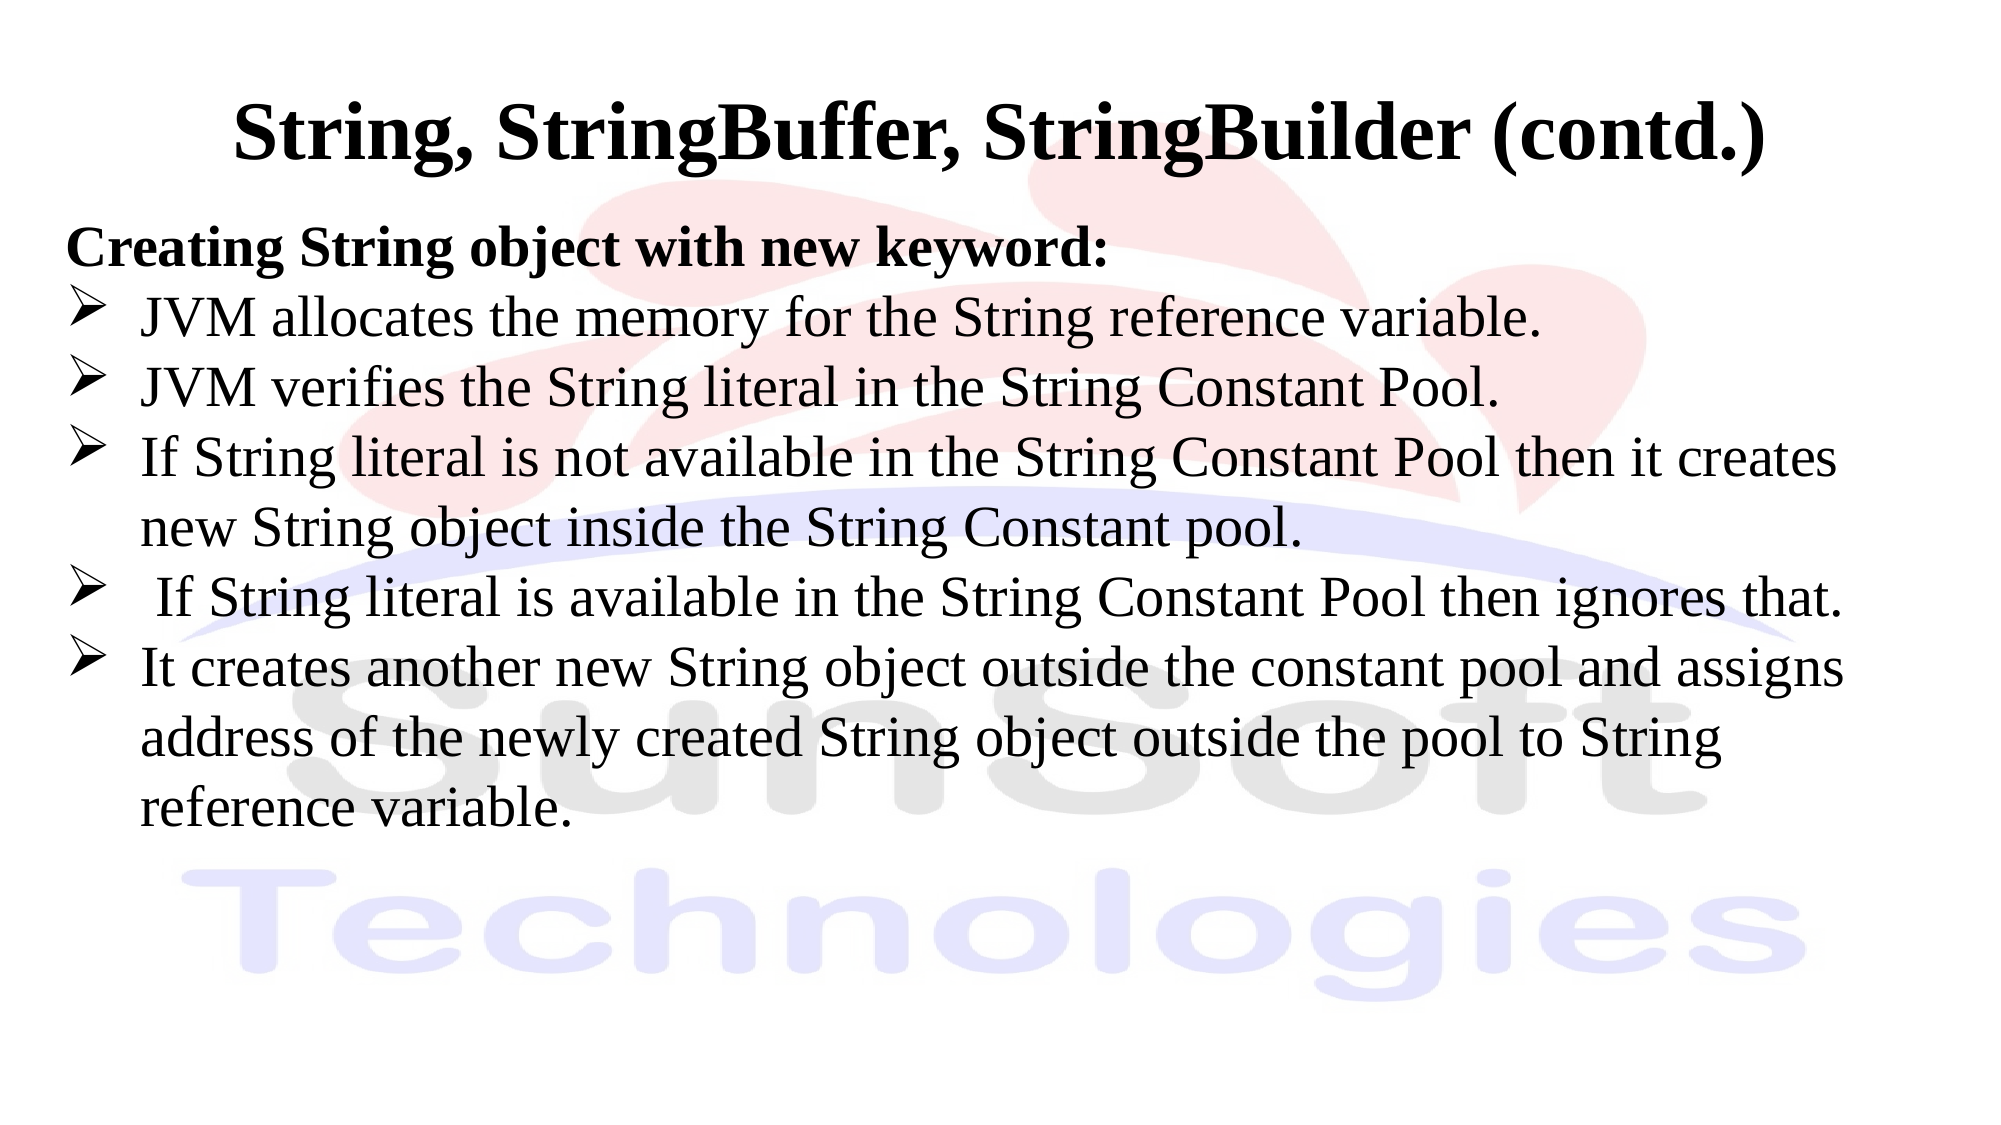

String, StringBuffer, StringBuilder (contd.)
Creating String object with new keyword:
JVM allocates the memory for the String reference variable.
JVM verifies the String literal in the String Constant Pool.
If String literal is not available in the String Constant Pool then it creates new String object inside the String Constant pool.
 If String literal is available in the String Constant Pool then ignores that.
It creates another new String object outside the constant pool and assigns address of the newly created String object outside the pool to String reference variable.